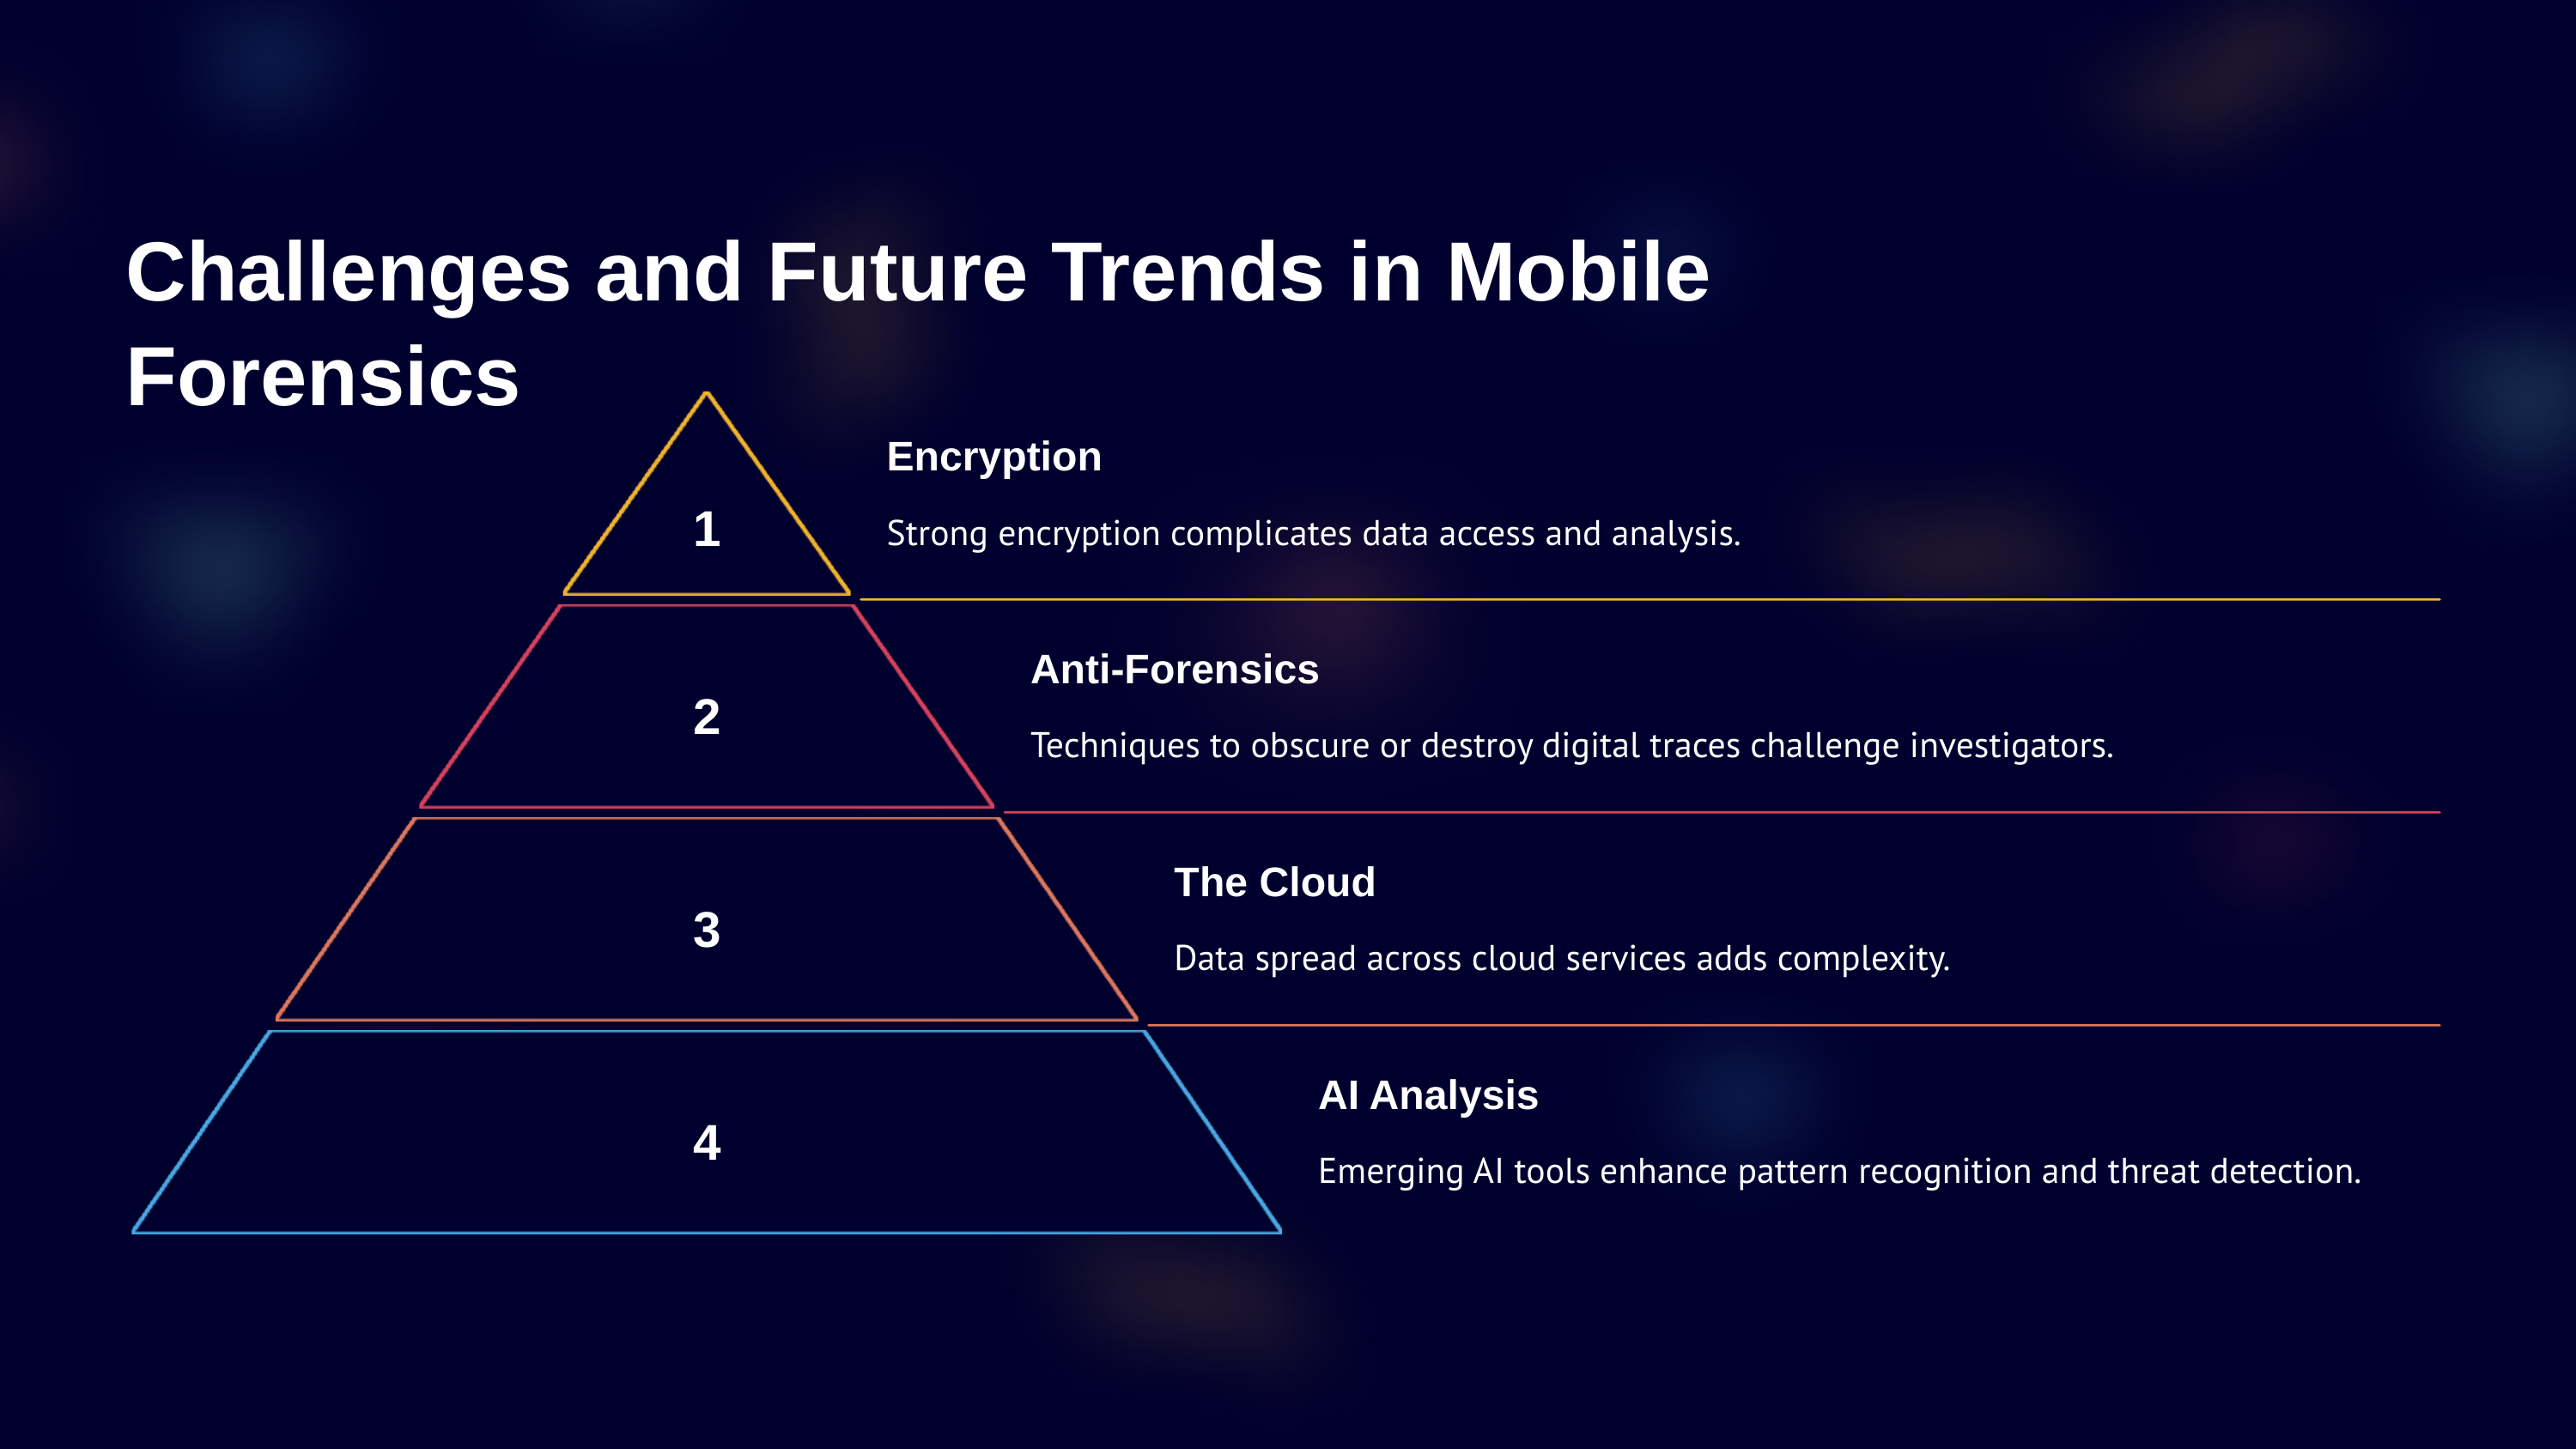

Challenges and Future Trends in Mobile Forensics

Encryption

1

Strong encryption complicates data access and analysis.

Anti-Forensics

2

Techniques to obscure or destroy digital traces challenge investigators.

The Cloud

3

Data spread across cloud services adds complexity.

AI Analysis

4

Emerging AI tools enhance pattern recognition and threat detection.